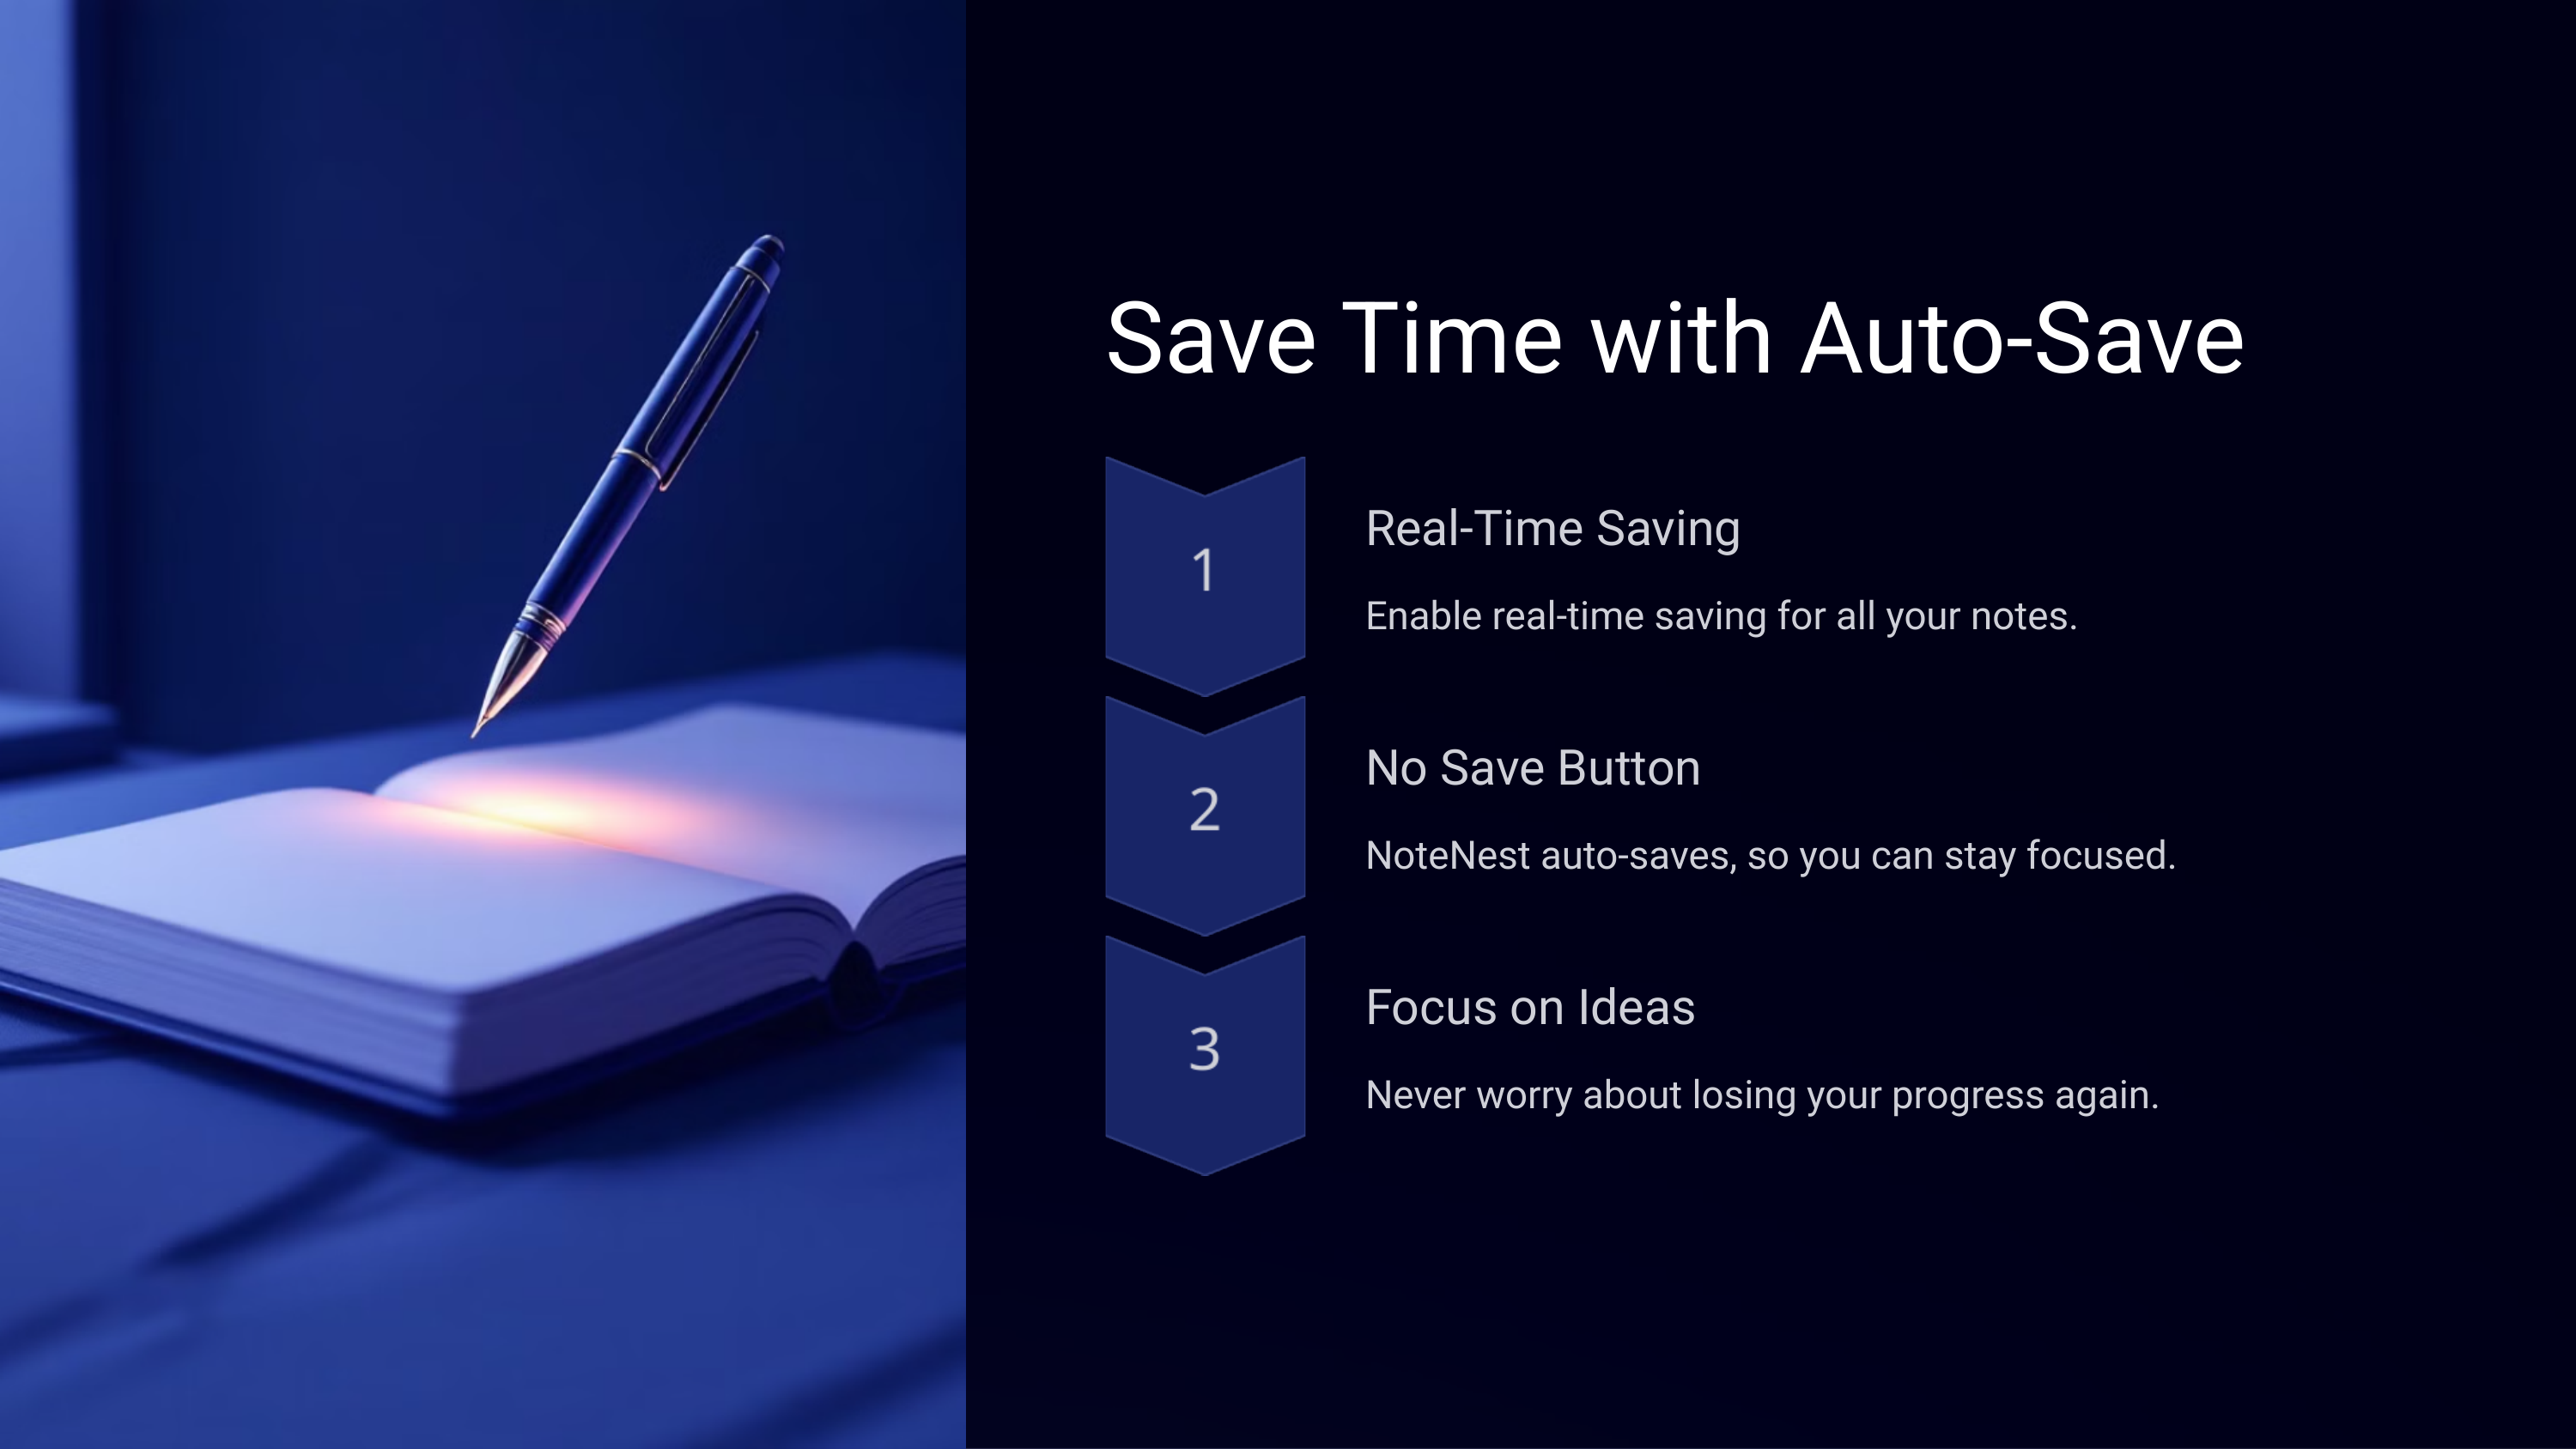

Save Time with Auto-Save

Real-Time Saving

Enable real-time saving for all your notes.

No Save Button

NoteNest auto-saves, so you can stay focused.

Focus on Ideas

Never worry about losing your progress again.